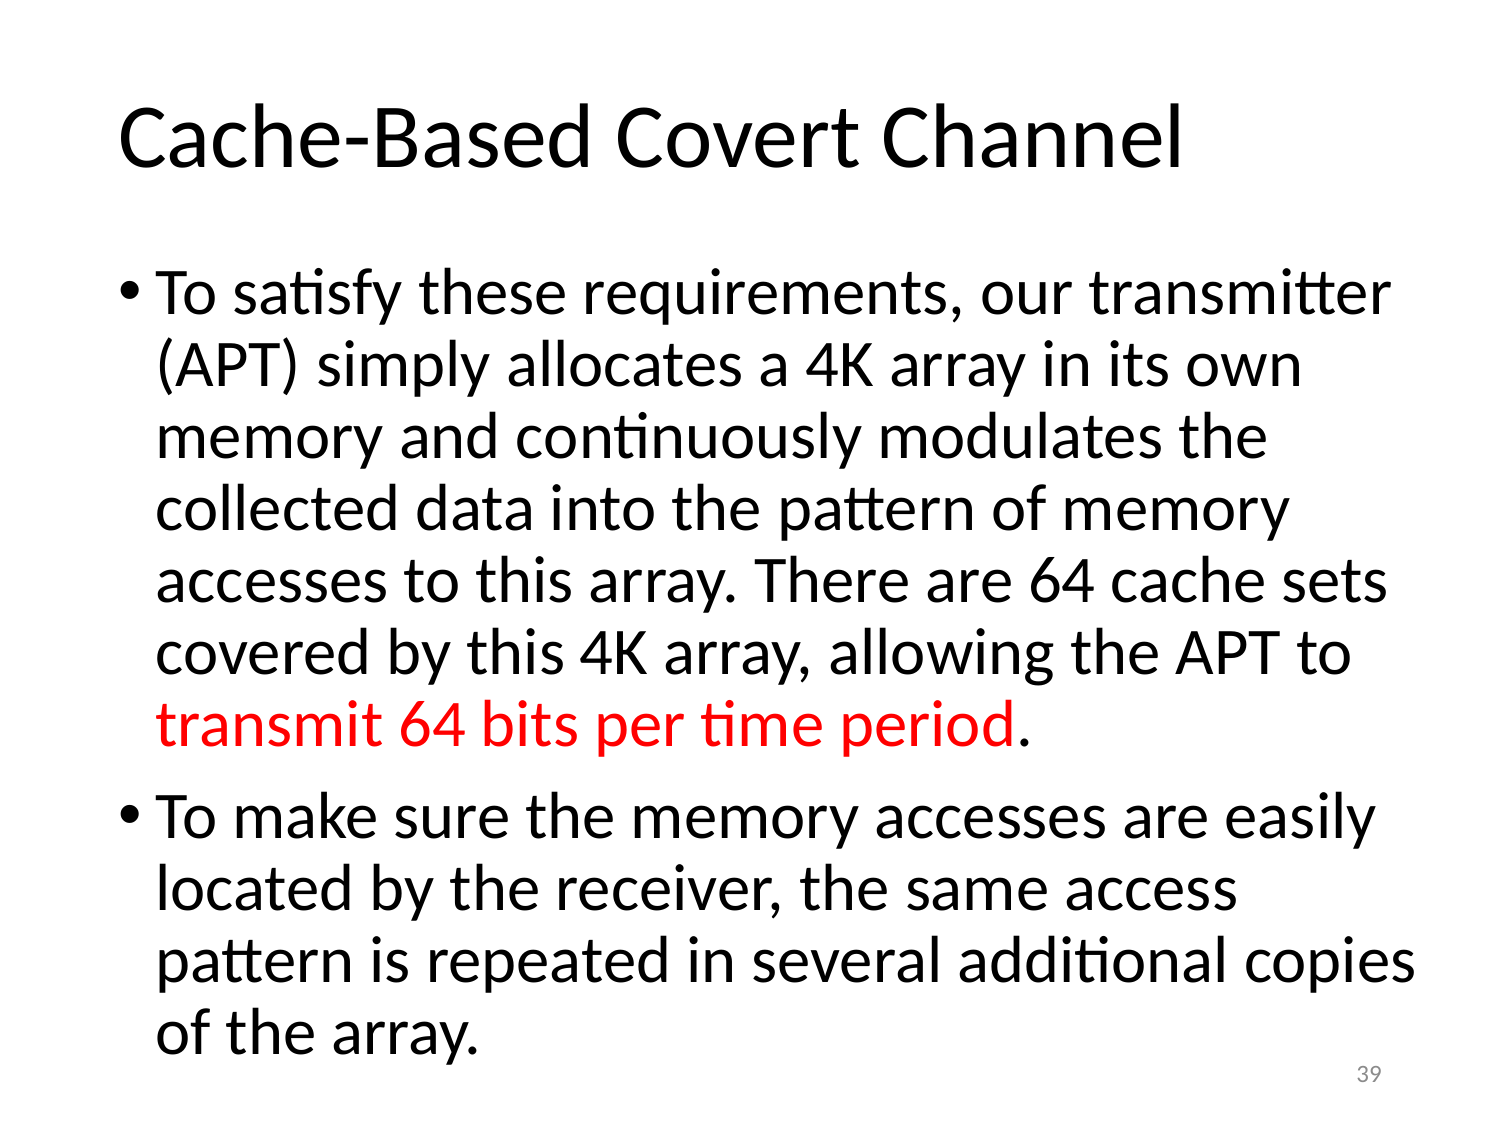

# Cache-Based Covert Channel
To satisfy these requirements, our transmitter (APT) simply allocates a 4K array in its own memory and continuously modulates the collected data into the pattern of memory accesses to this array. There are 64 cache sets covered by this 4K array, allowing the APT to transmit 64 bits per time period.
To make sure the memory accesses are easily located by the receiver, the same access pattern is repeated in several additional copies of the array.
39